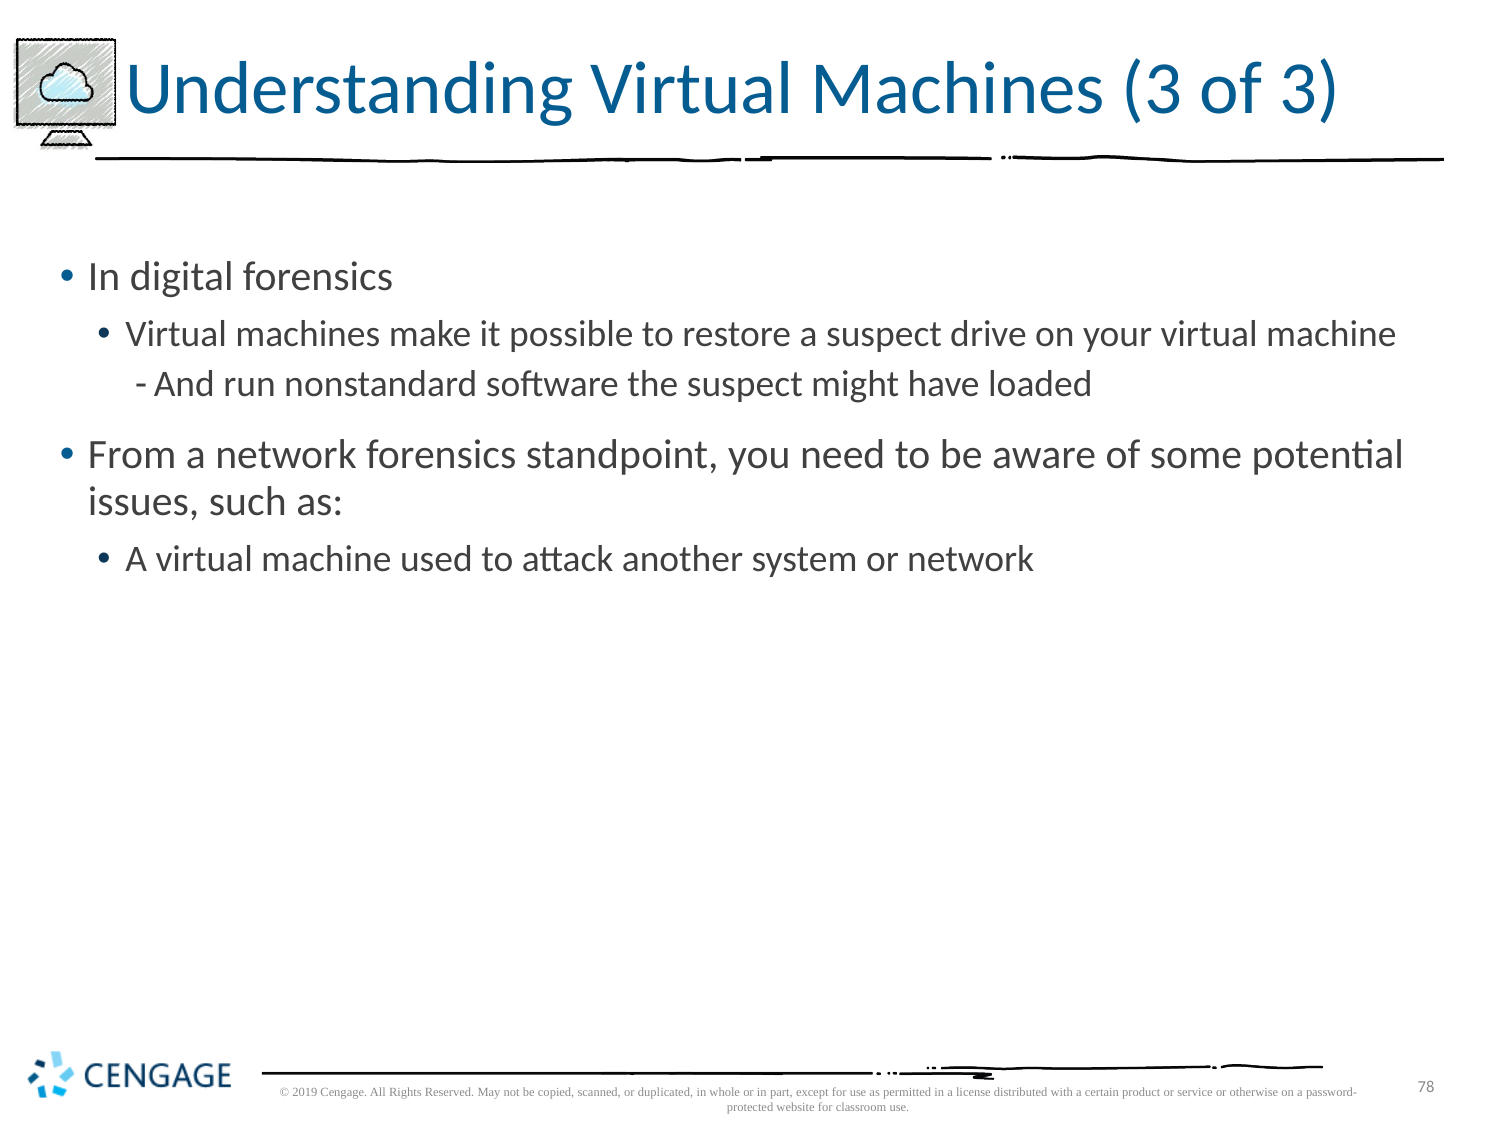

# Understanding Virtual Machines (3 of 3)
In digital forensics
Virtual machines make it possible to restore a suspect drive on your virtual machine
And run nonstandard software the suspect might have loaded
From a network forensics standpoint, you need to be aware of some potential issues, such as:
A virtual machine used to attack another system or network
78
© 2019 Cengage. All Rights Reserved. May not be copied, scanned, or duplicated, in whole or in part, except for use as permitted in a license distributed with a certain product or service or otherwise on a password-protected website for classroom use.